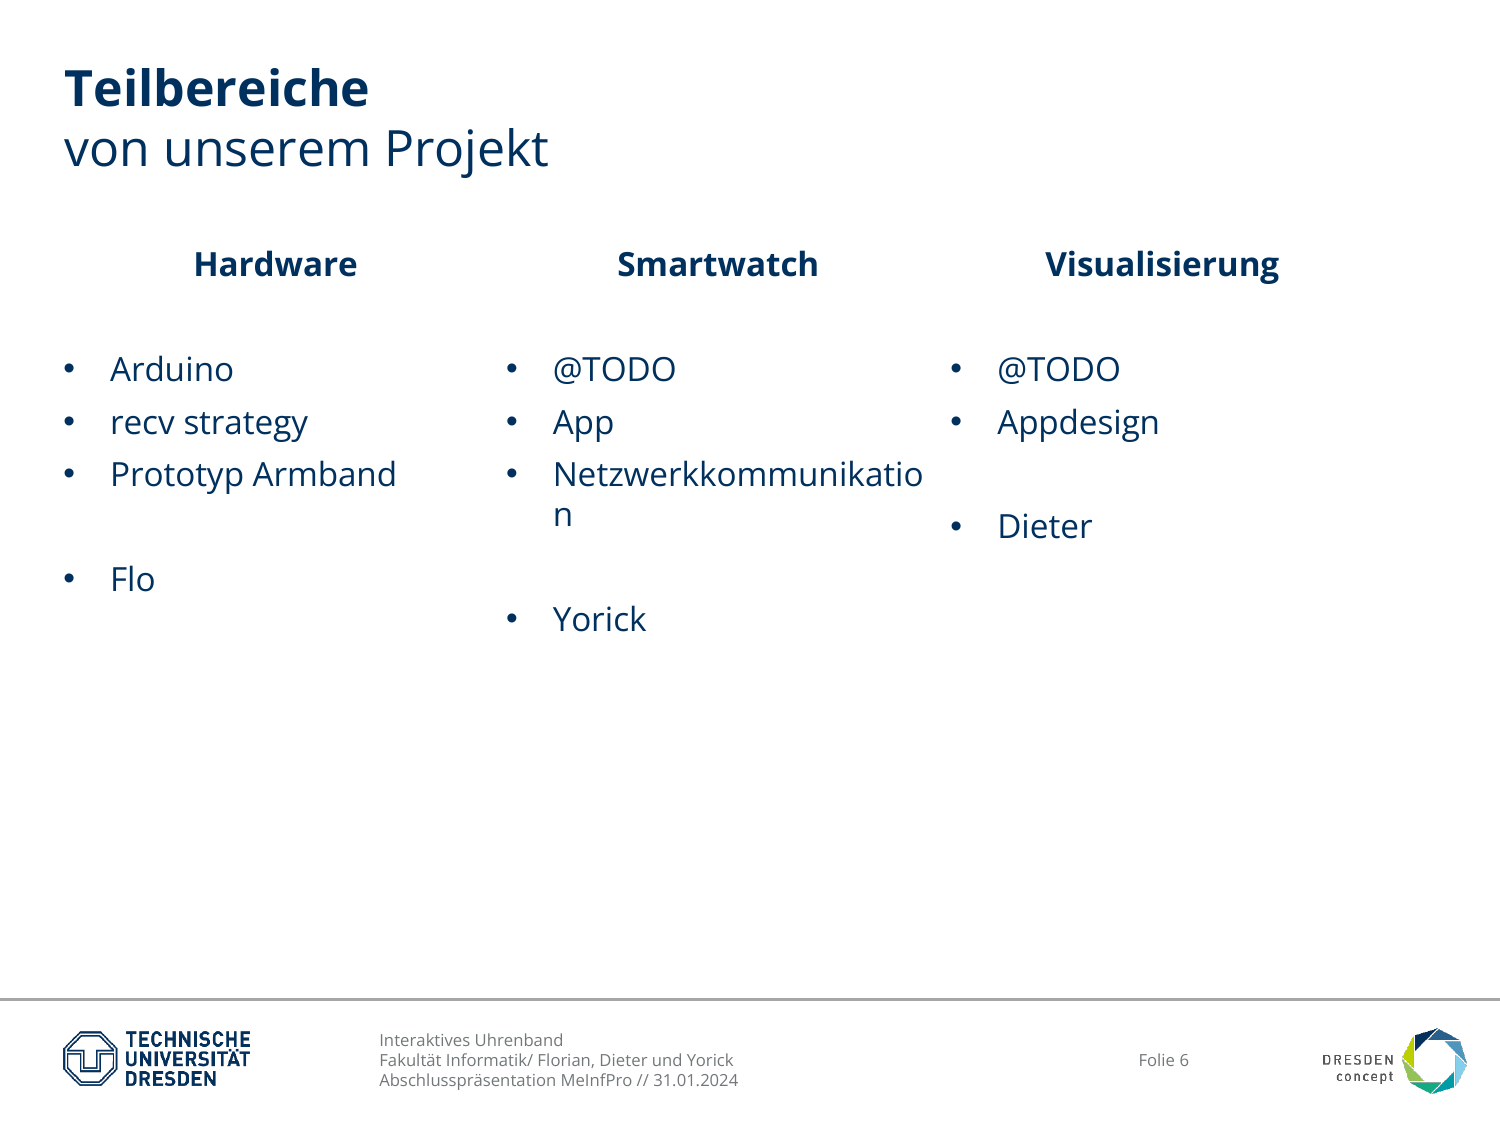

# Teilbereiche von unserem Projekt
Hardware

Arduino
recv strategy
Prototyp Armband

Flo
Smartwatch

@TODO
App
Netzwerkkommunikation

Yorick
Visualisierung

@TODO
Appdesign

Dieter